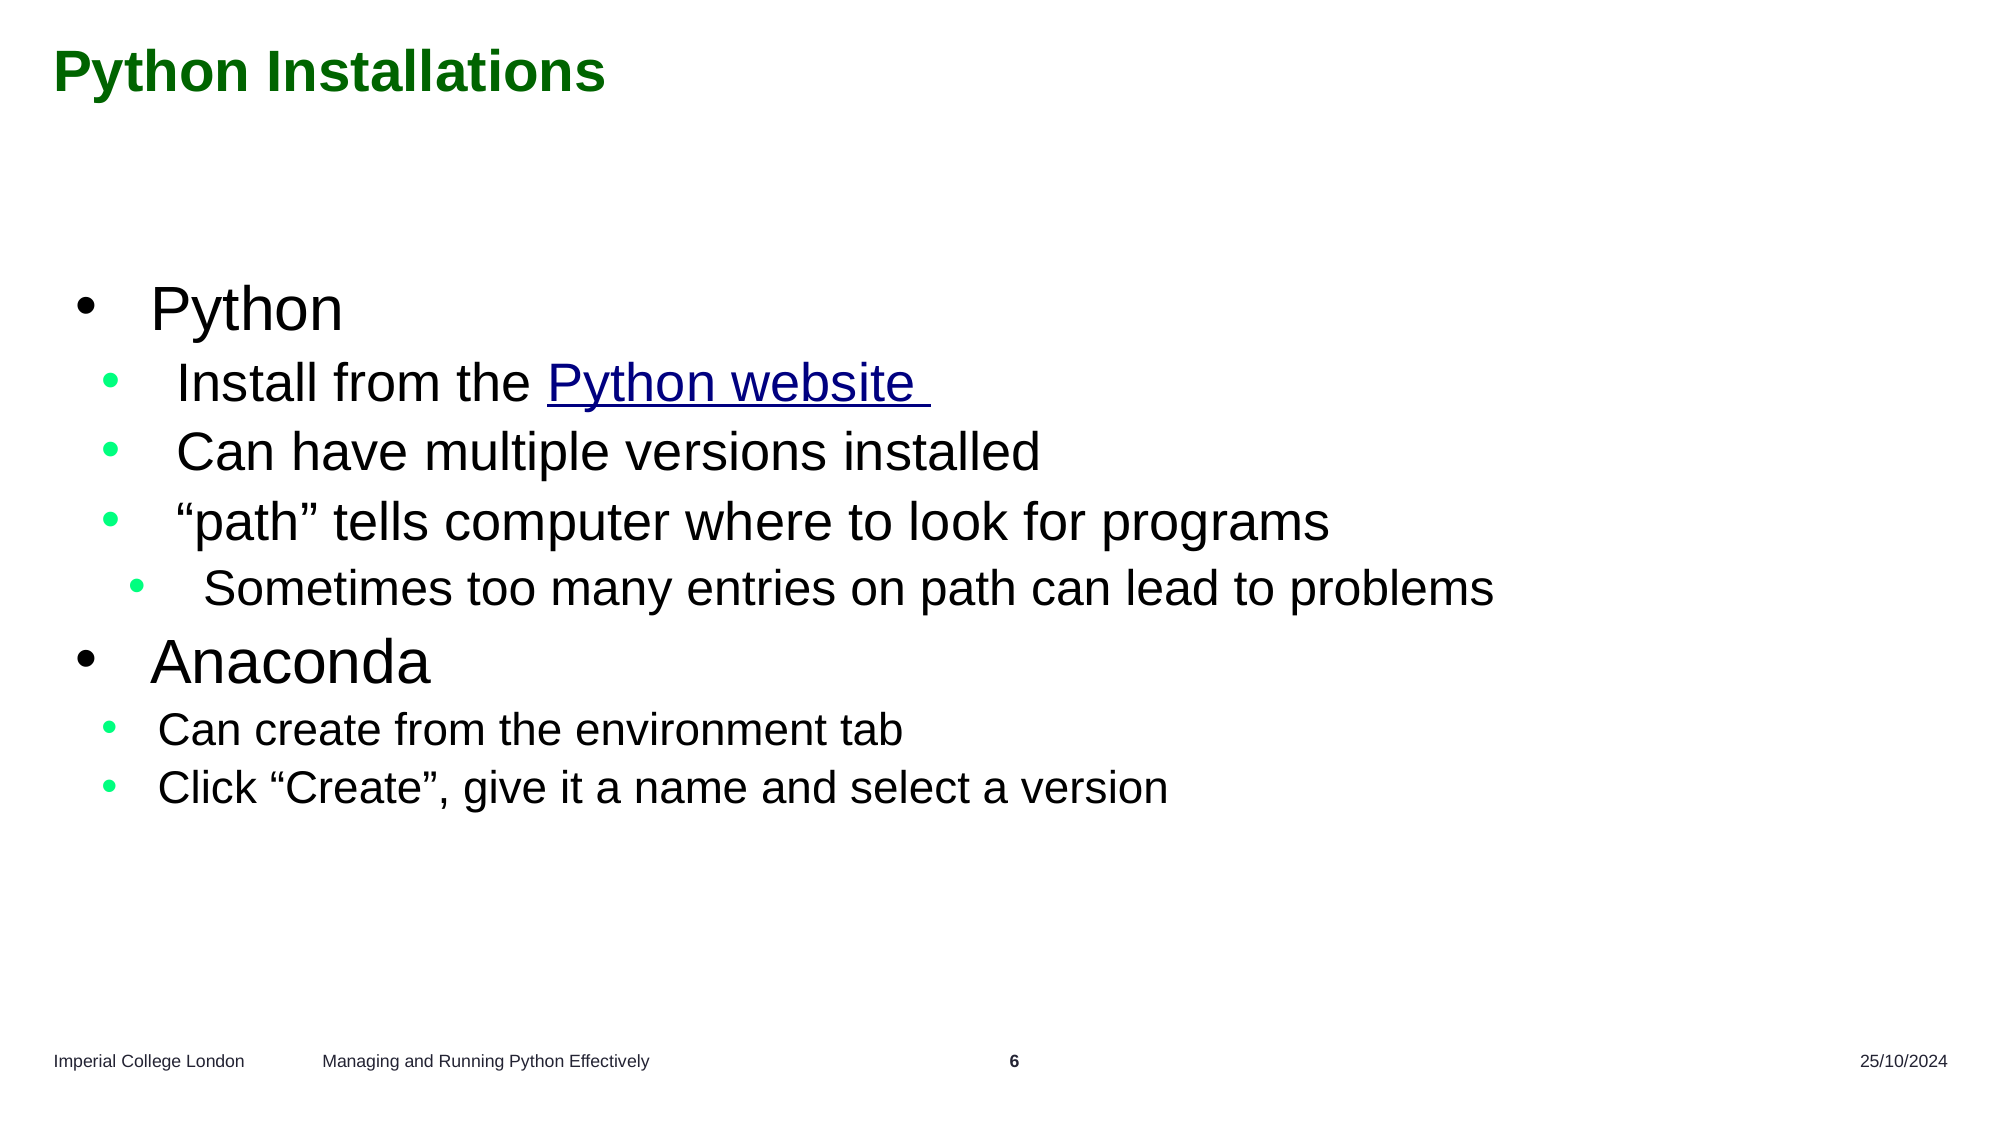

# Python Installations
Python
Install from the Python website
Can have multiple versions installed
“path” tells computer where to look for programs
Sometimes too many entries on path can lead to problems
Anaconda
Can create from the environment tab
Click “Create”, give it a name and select a version
Managing and Running Python Effectively
6
25/10/2024